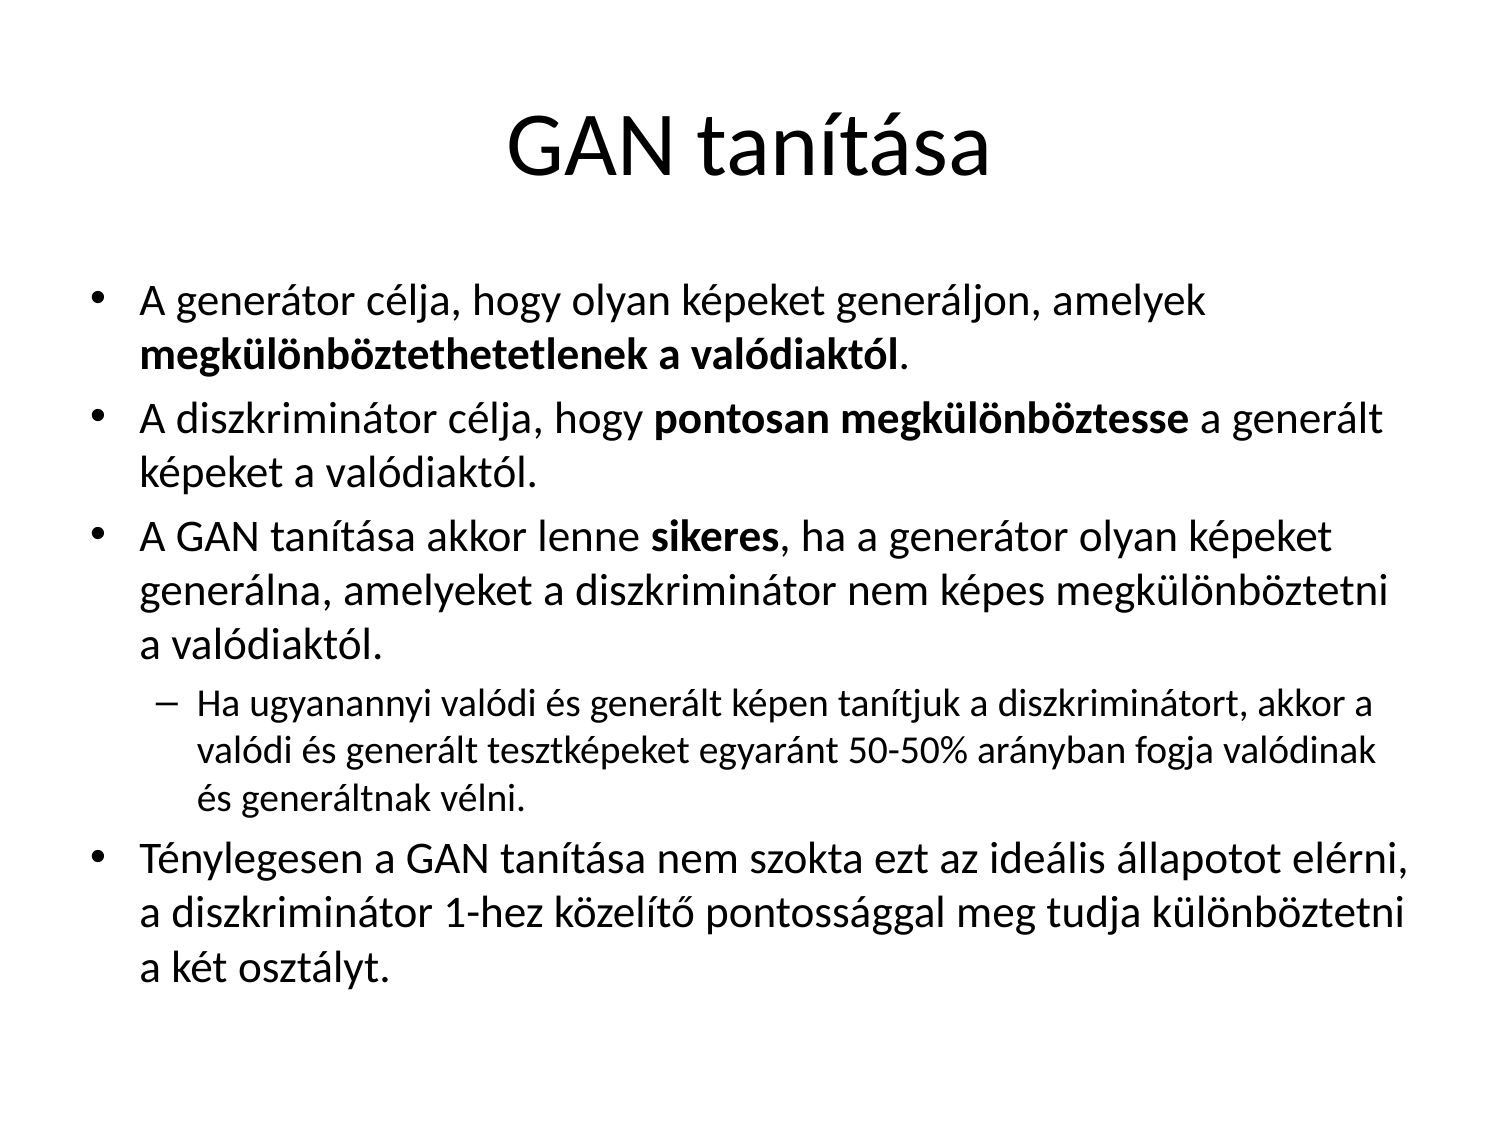

# GAN tanítása
A generátor célja, hogy olyan képeket generáljon, amelyek megkülönböztethetetlenek a valódiaktól.
A diszkriminátor célja, hogy pontosan megkülönböztesse a generált képeket a valódiaktól.
A GAN tanítása akkor lenne sikeres, ha a generátor olyan képeket generálna, amelyeket a diszkriminátor nem képes megkülönböztetni a valódiaktól.
Ha ugyanannyi valódi és generált képen tanítjuk a diszkriminátort, akkor a valódi és generált tesztképeket egyaránt 50-50% arányban fogja valódinak és generáltnak vélni.
Ténylegesen a GAN tanítása nem szokta ezt az ideális állapotot elérni, a diszkriminátor 1-hez közelítő pontossággal meg tudja különböztetni a két osztályt.